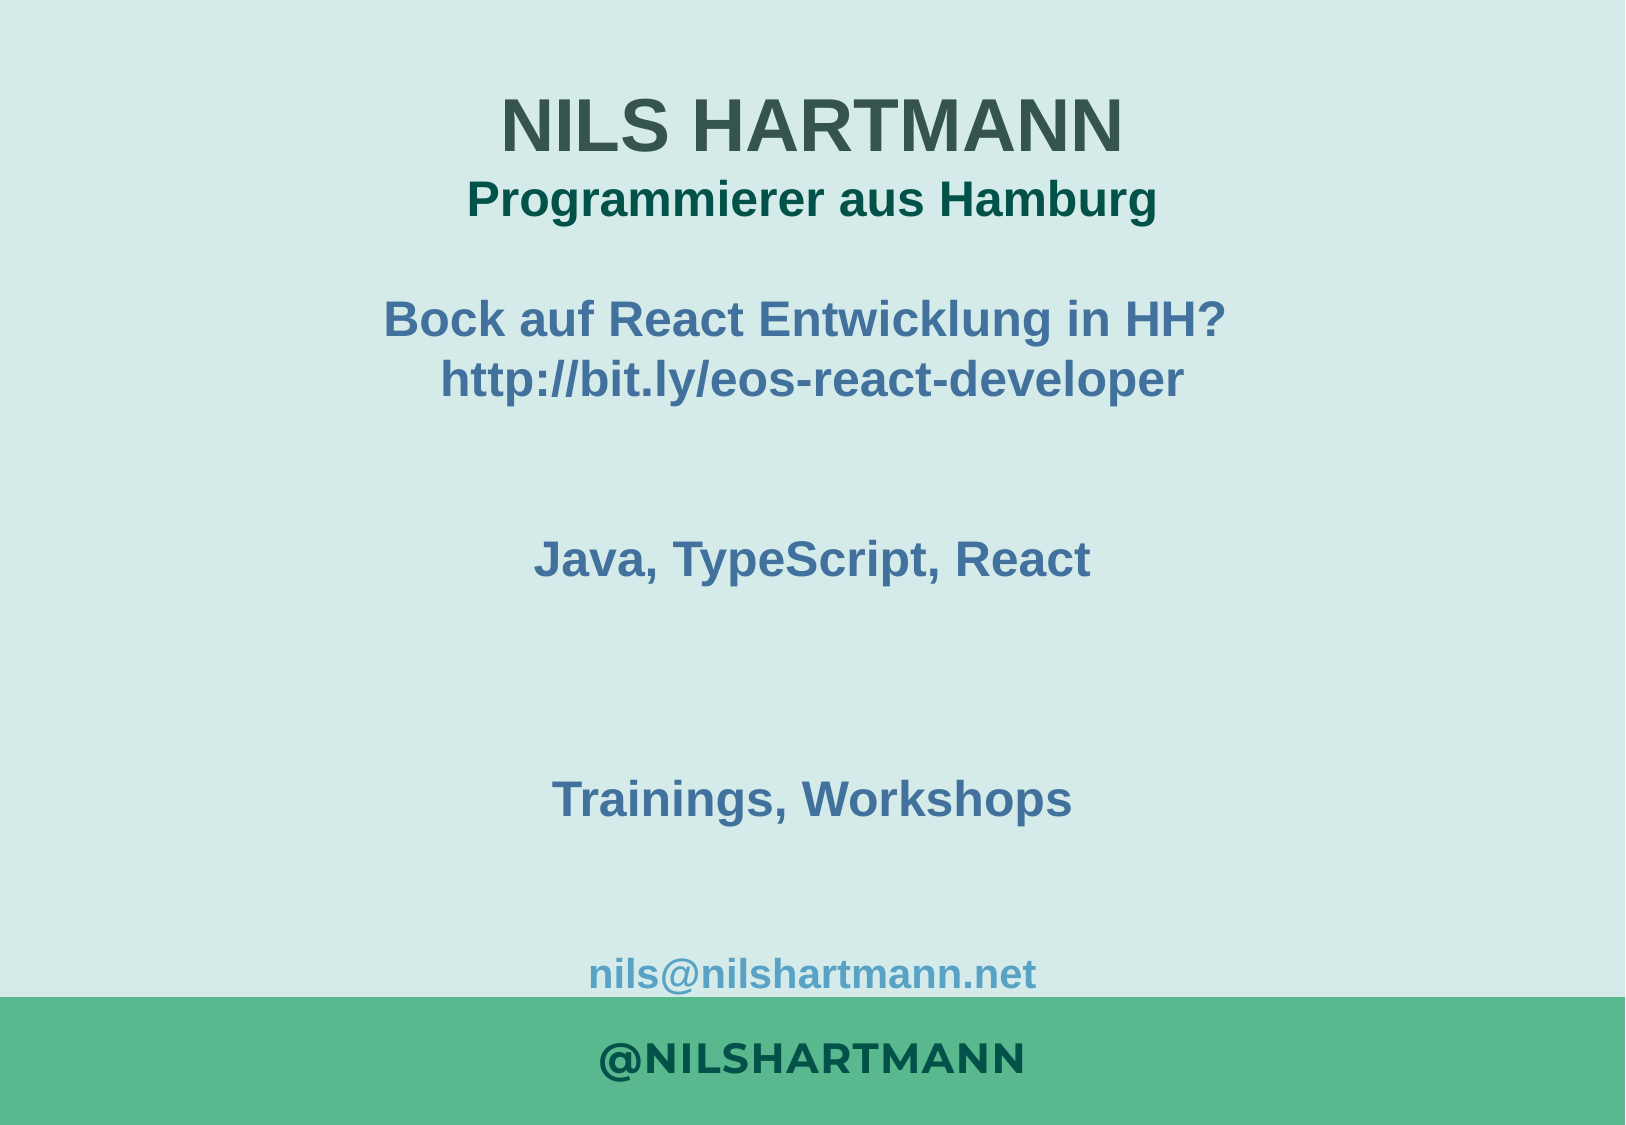

NILS HARTMANN
Programmierer aus Hamburg

Bock auf React Entwicklung in HH?
http://bit.ly/eos-react-developer

Java, TypeScript, React

Trainings, Workshops

nils@nilshartmann.net
# @nilshartmann